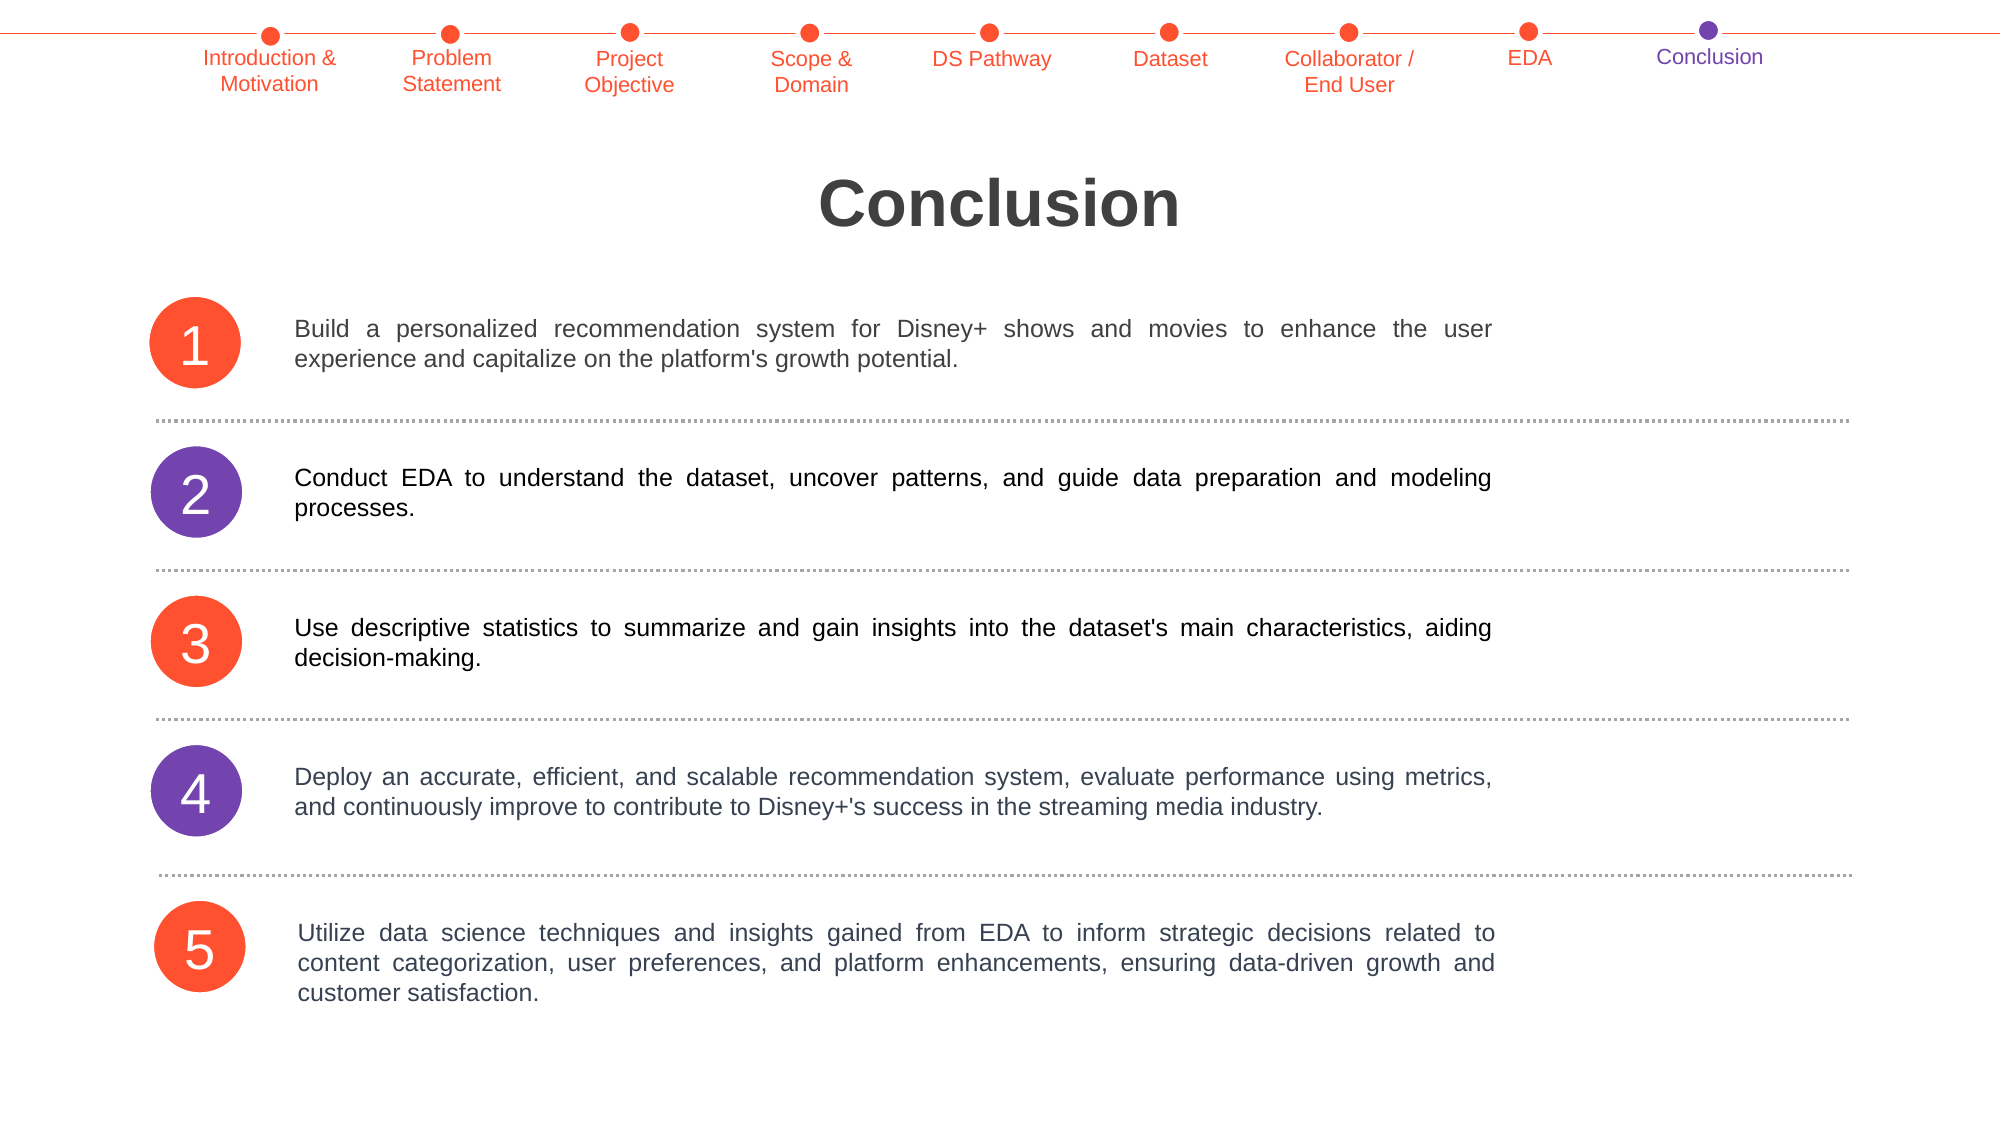

Conclusion
Problem Statement
Introduction & Motivation
EDA
Collaborator / End User
Dataset
Scope & Domain
Project Objective
DS Pathway
Conclusion
1
Build a personalized recommendation system for Disney+ shows and movies to enhance the user experience and capitalize on the platform's growth potential.

2
Conduct EDA to understand the dataset, uncover patterns, and guide data preparation and modeling processes.

3
Use descriptive statistics to summarize and gain insights into the dataset's main characteristics, aiding decision-making.

4
Deploy an accurate, efficient, and scalable recommendation system, evaluate performance using metrics, and continuously improve to contribute to Disney+'s success in the streaming media industry.

5
Utilize data science techniques and insights gained from EDA to inform strategic decisions related to content categorization, user preferences, and platform enhancements, ensuring data-driven growth and customer satisfaction.